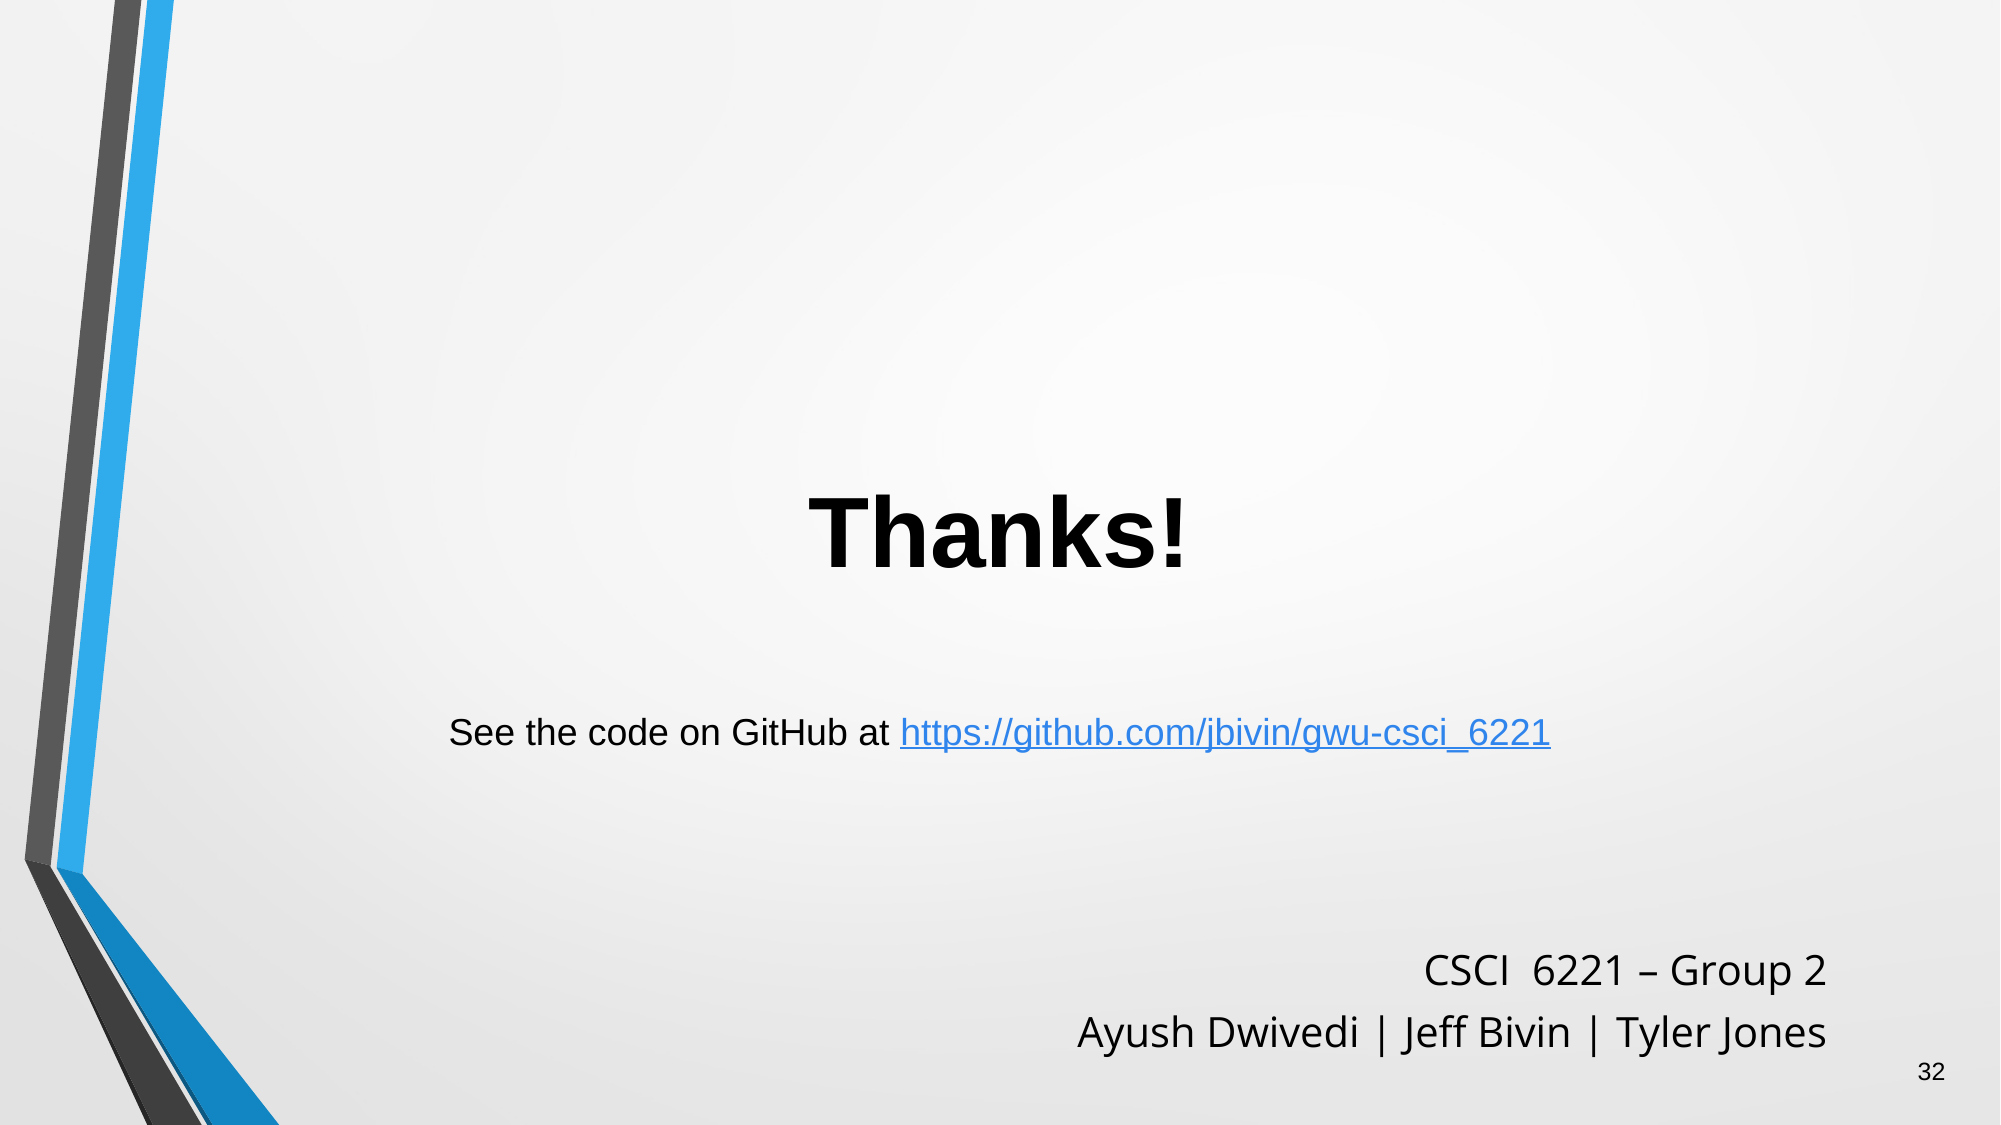

# Thanks!

See the code on GitHub at https://github.com/jbivin/gwu-csci_6221
CSCI  6221 – Group 2
Ayush Dwivedi | Jeff Bivin | Tyler Jones
32